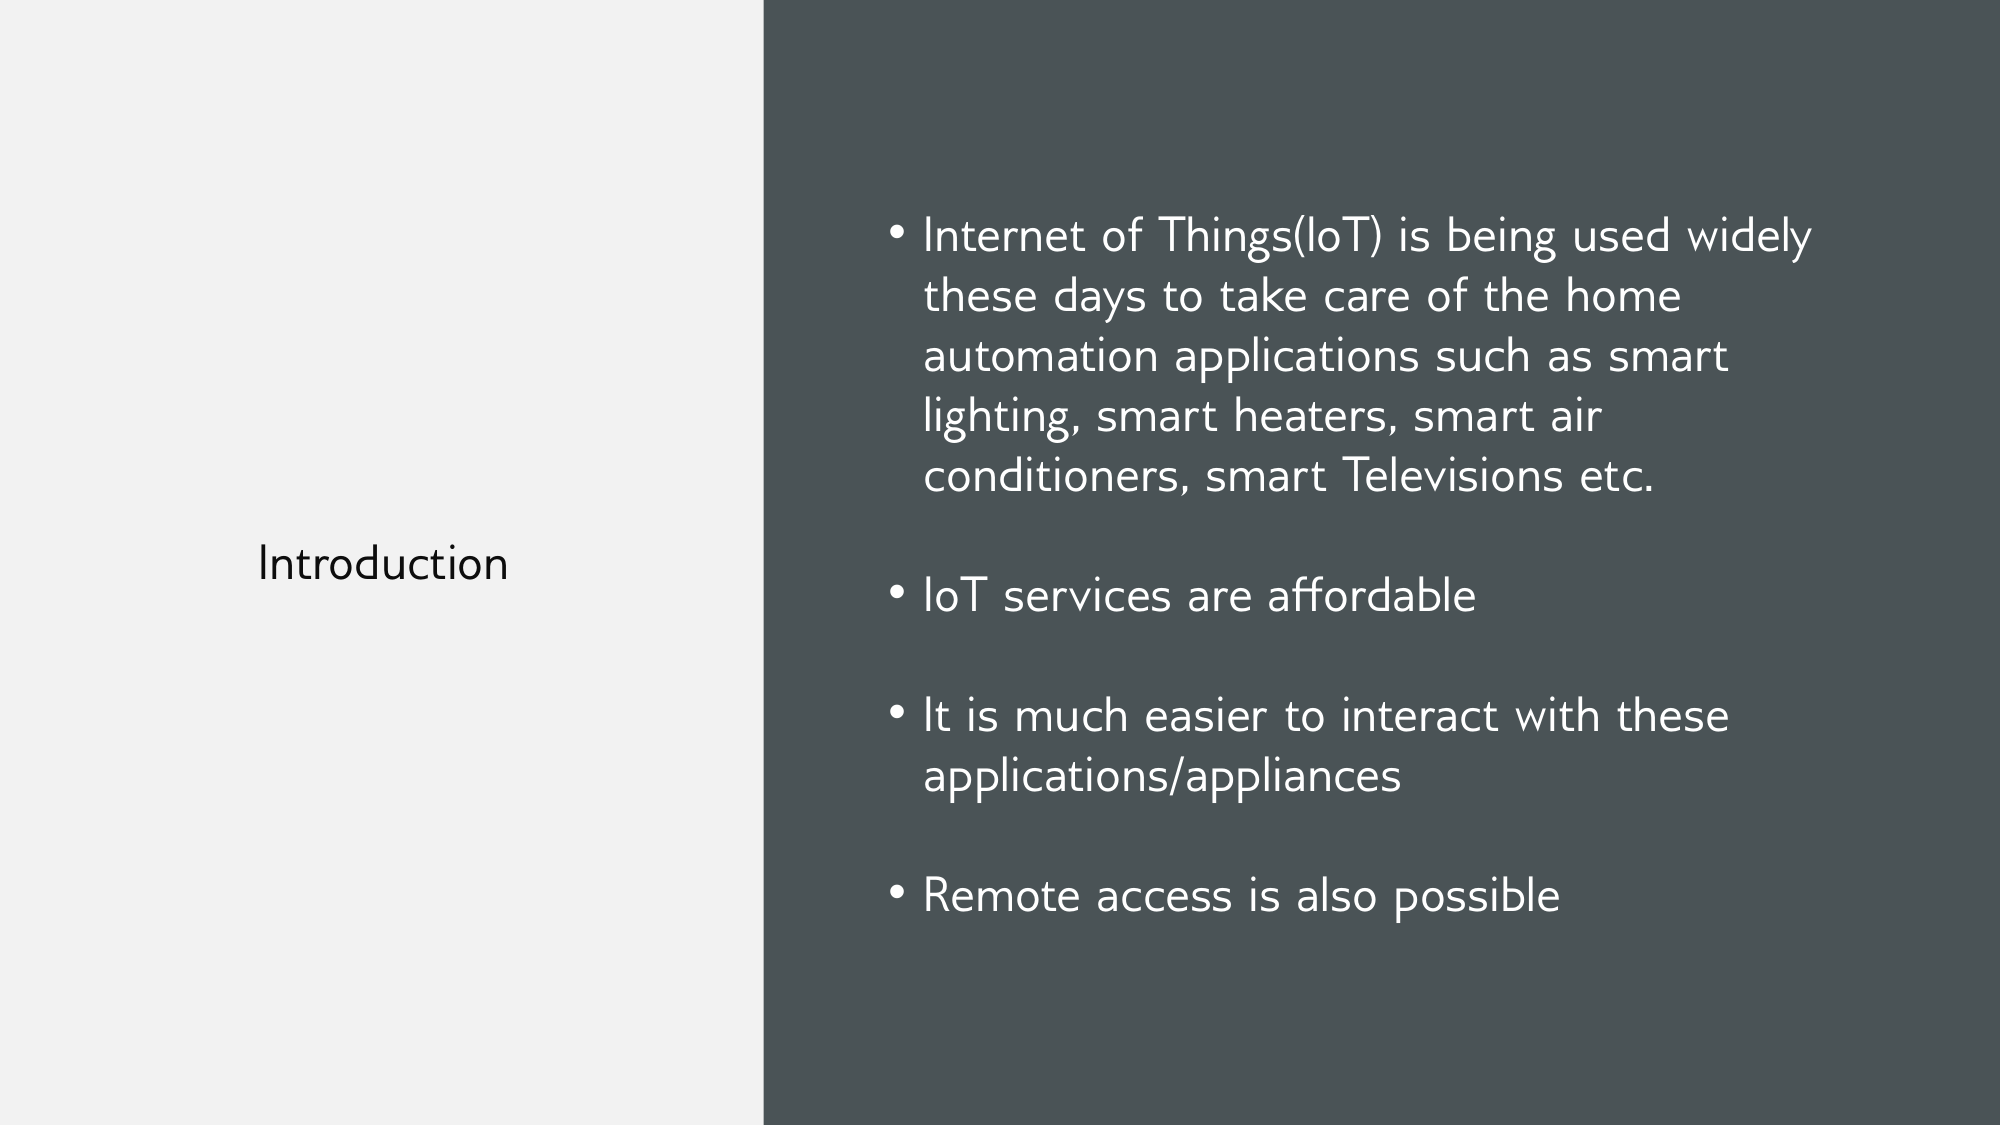

Internet of Things(IoT) is being used widely these days to take care of the home automation applications such as smart lighting, smart heaters, smart air conditioners, smart Televisions etc.

IoT services are affordable

It is much easier to interact with these applications/appliances

Remote access is also possible

Introduction